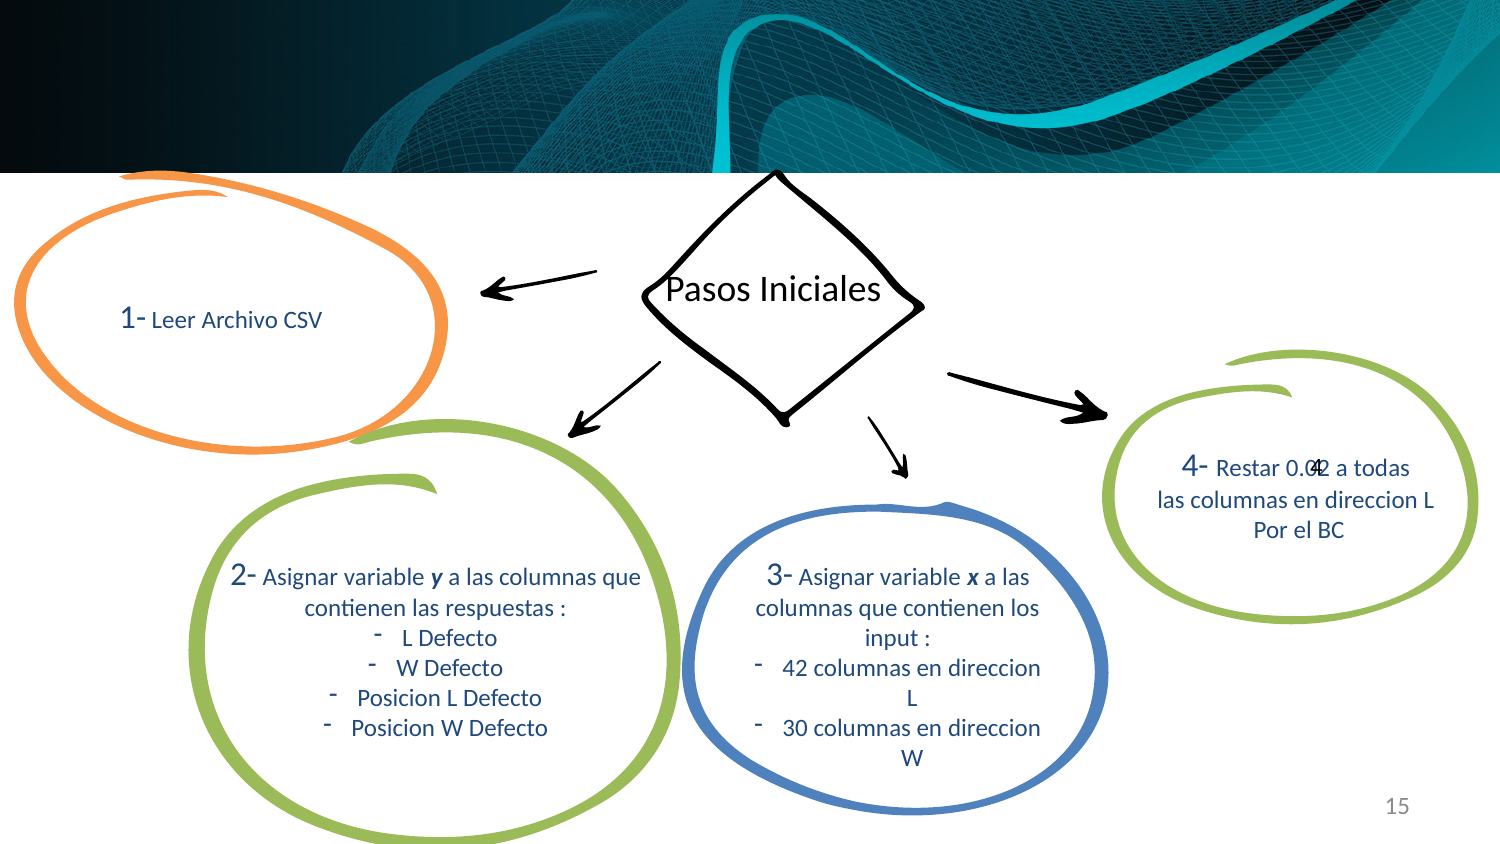

Pasos Iniciales

1- Leer Archivo CSV

4- Restar 0.02 a todas
las columnas en direccion L
Por el BC
4

2- Asignar variable y a las columnas que contienen las respuestas :
L Defecto
W Defecto
Posicion L Defecto
Posicion W Defecto
3- Asignar variable x a las columnas que contienen los input :
42 columnas en direccion L
30 columnas en direccion W
15